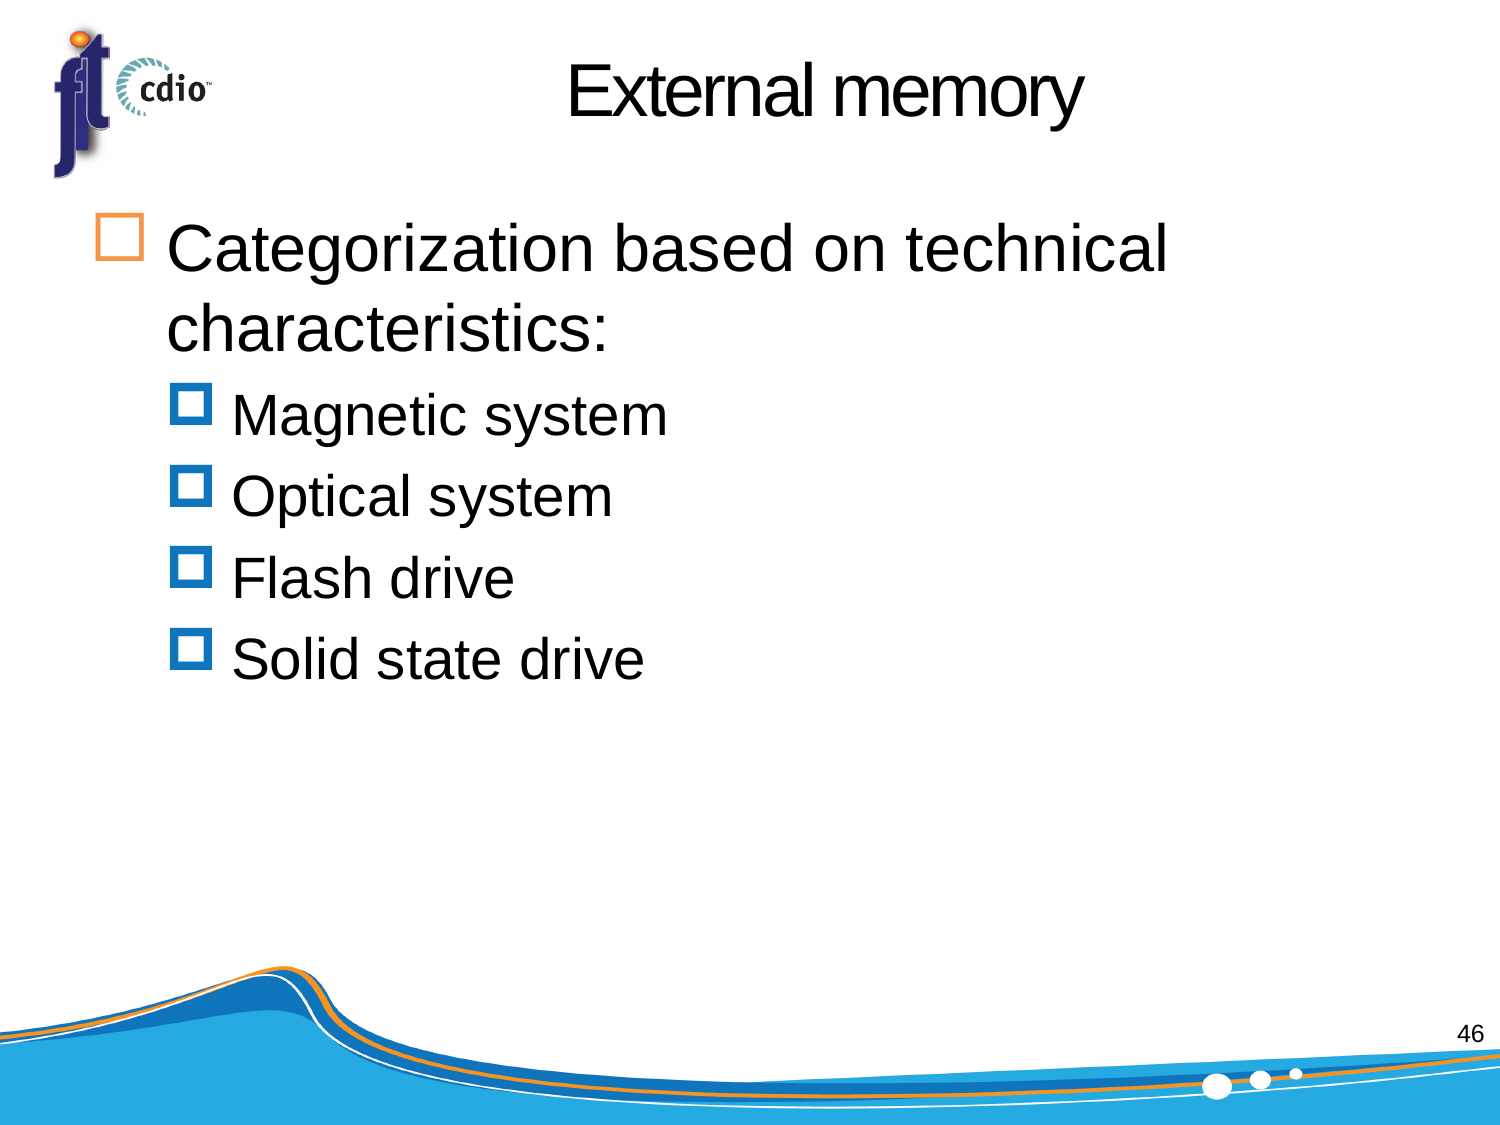

# External memory
Categorization based on technical characteristics:
Magnetic system
Optical system
Flash drive
Solid state drive
46